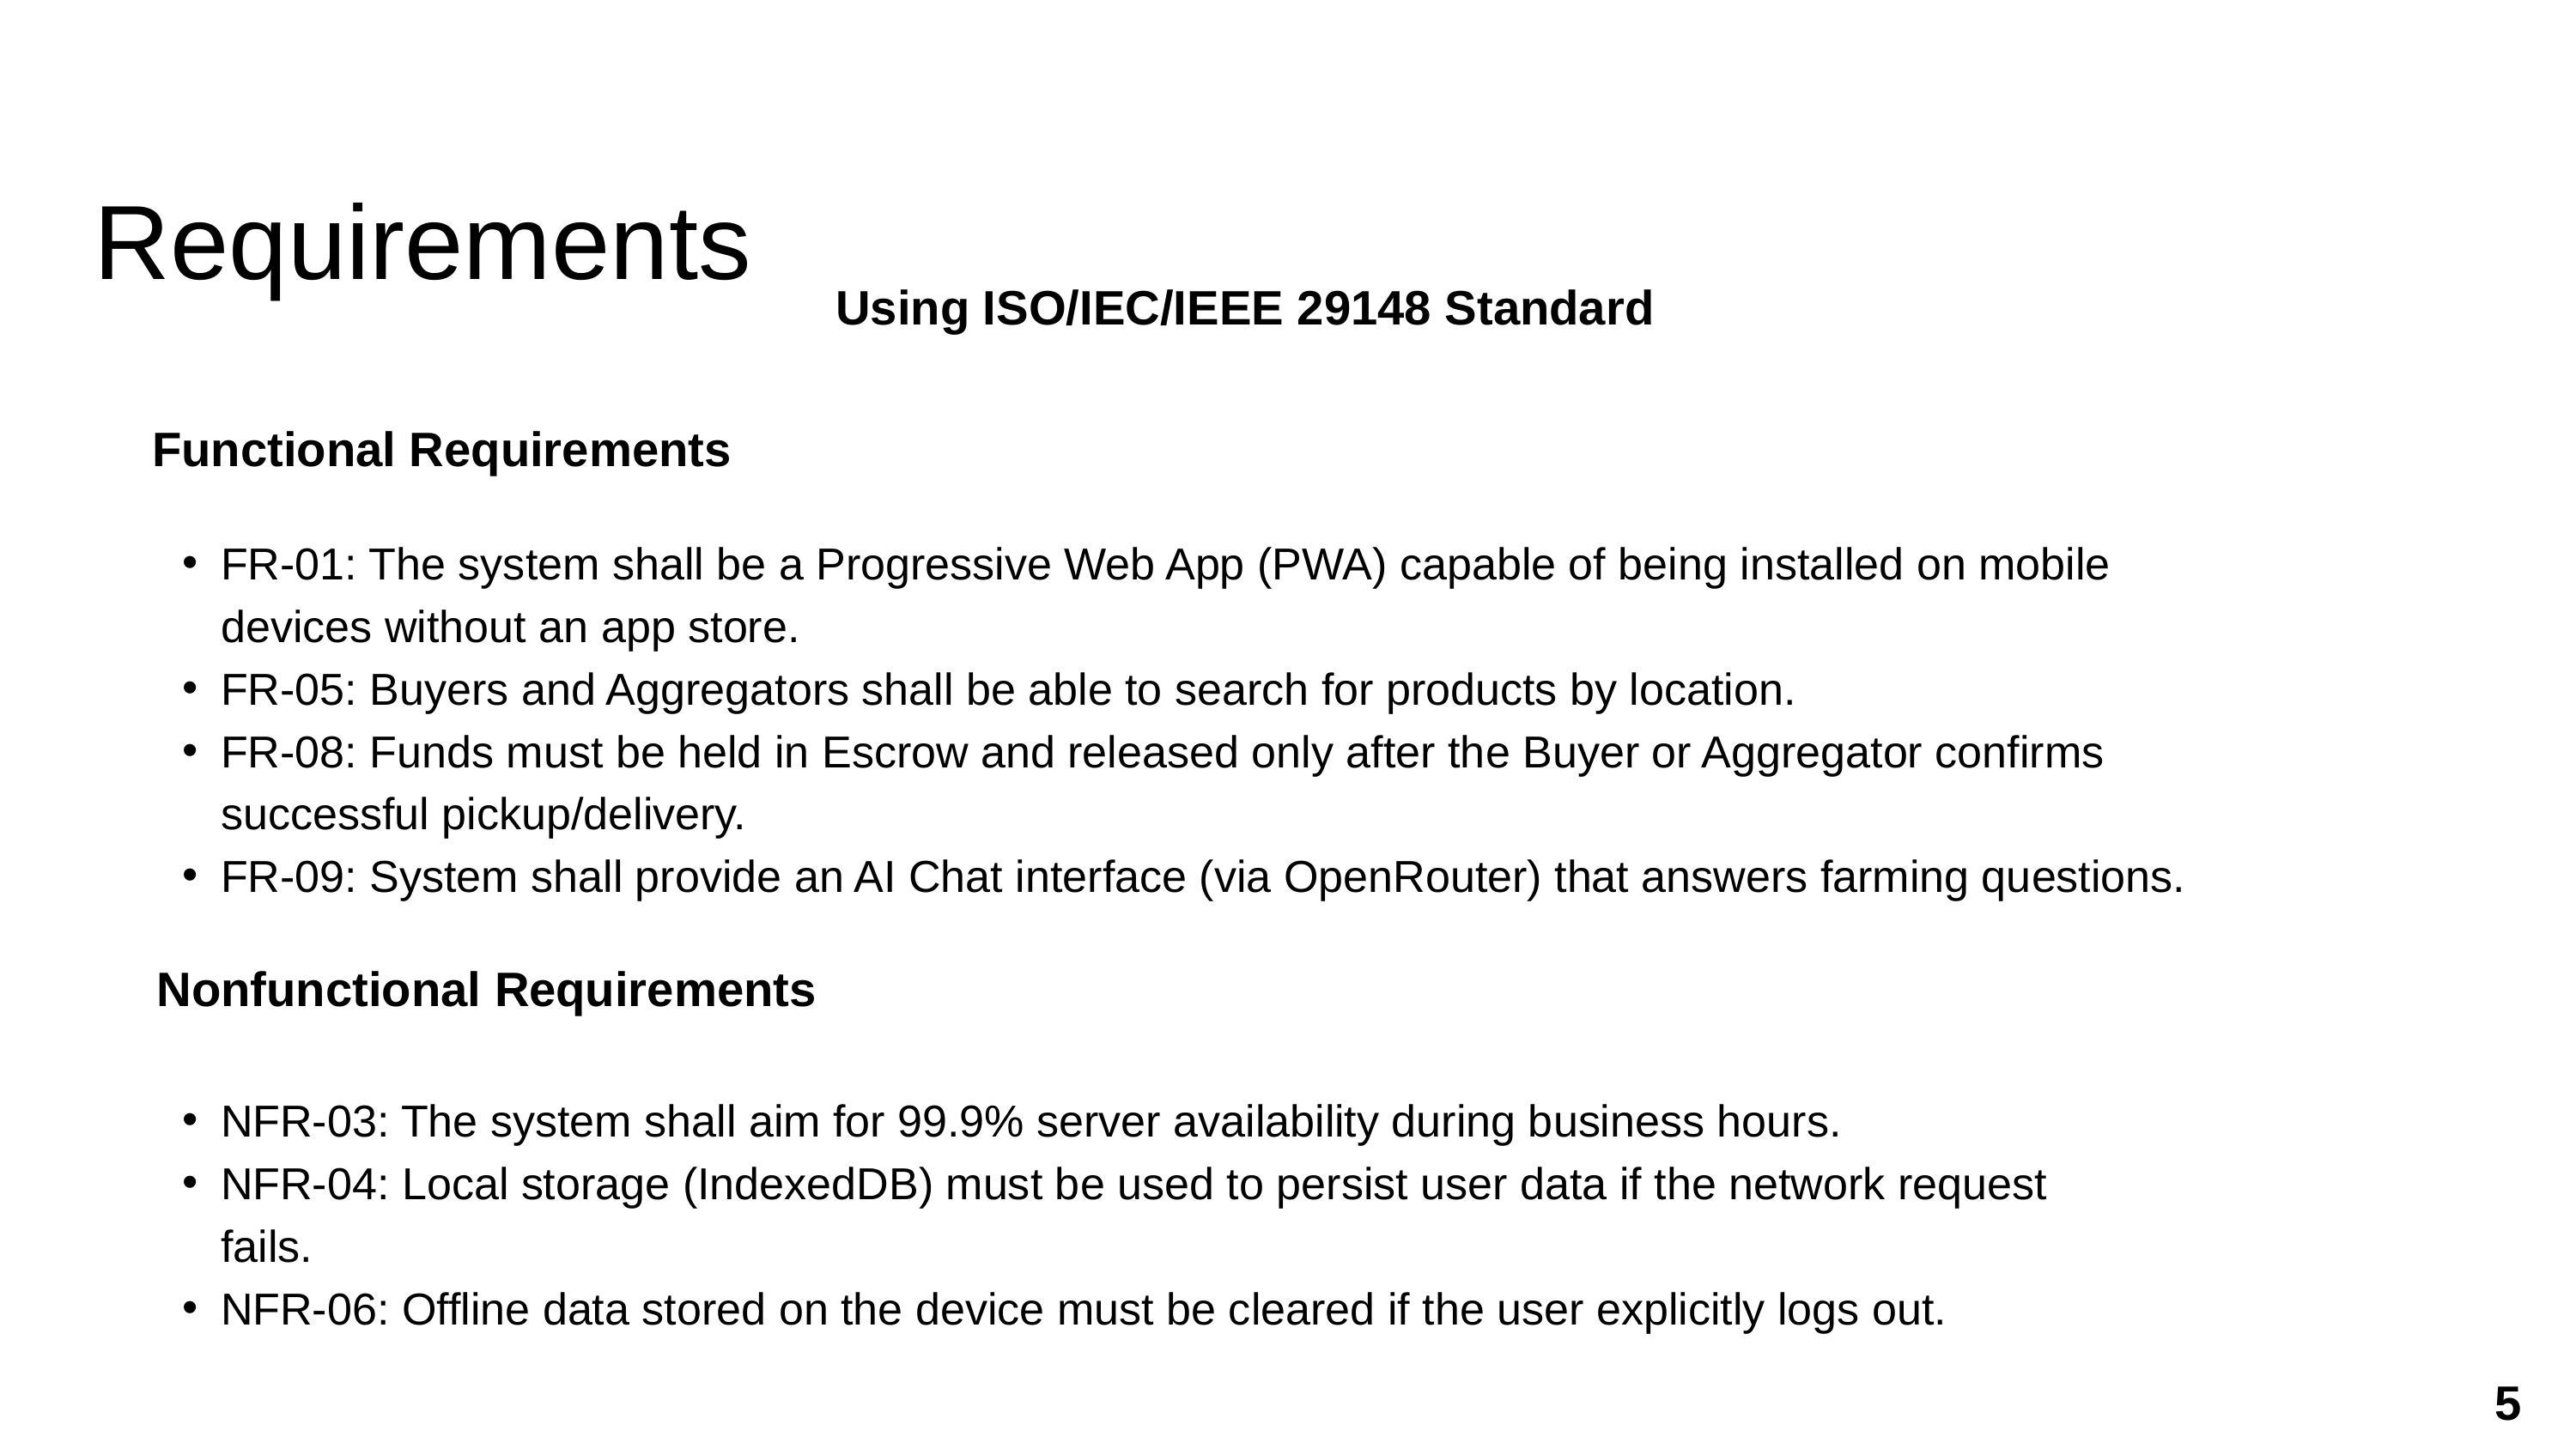

Requirements
Using ISO/IEC/IEEE 29148 Standard
Functional Requirements
FR-01: The system shall be a Progressive Web App (PWA) capable of being installed on mobile devices without an app store.
FR-05: Buyers and Aggregators shall be able to search for products by location.
FR-08: Funds must be held in Escrow and released only after the Buyer or Aggregator confirms successful pickup/delivery.
FR-09: System shall provide an AI Chat interface (via OpenRouter) that answers farming questions.

Nonfunctional Requirements
NFR-03: The system shall aim for 99.9% server availability during business hours.
NFR-04: Local storage (IndexedDB) must be used to persist user data if the network request fails.
NFR-06: Offline data stored on the device must be cleared if the user explicitly logs out.
5